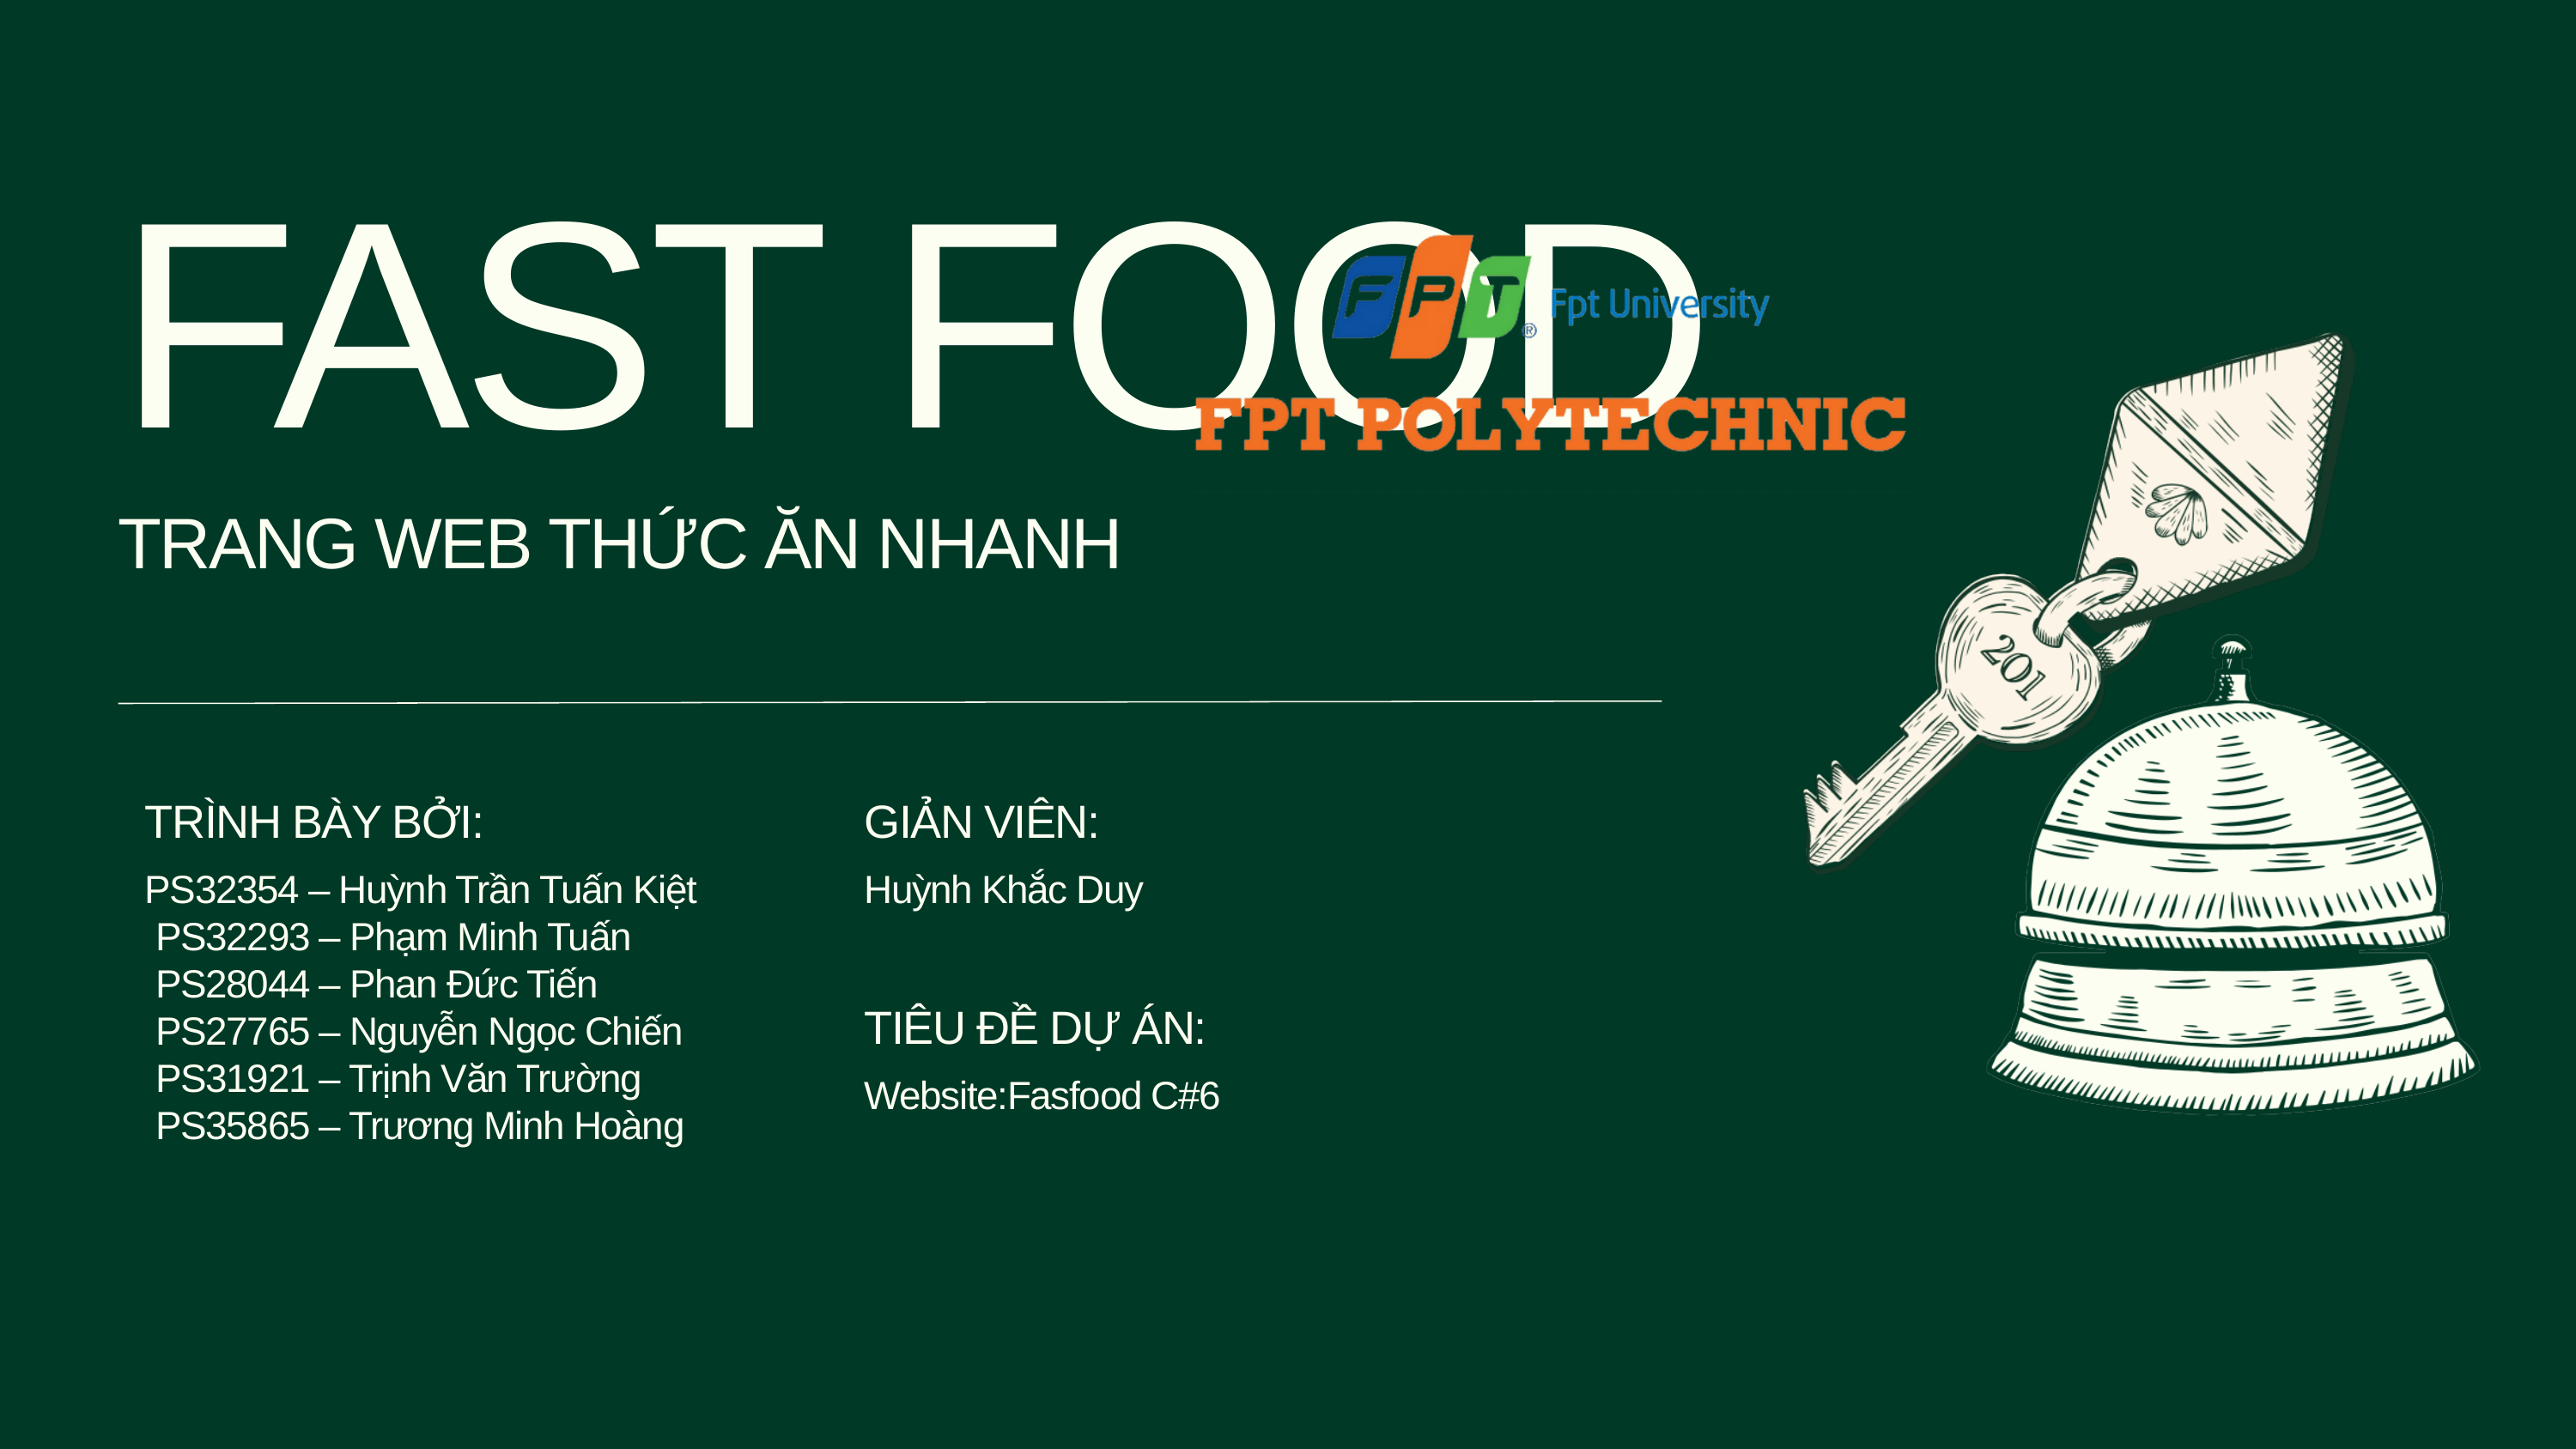

FAST FOOD
TRANG WEB THỨC ĂN NHANH

TRÌNH BÀY BỞI:
PS32354 – Huỳnh Trần Tuấn Kiệt
 PS32293 – Phạm Minh Tuấn
 PS28044 – Phan Đức Tiến
 PS27765 – Nguyễn Ngọc Chiến
 PS31921 – Trịnh Văn Trường
 PS35865 – Trương Minh Hoàng

GIẢN VIÊN:
Huỳnh Khắc Duy
TIÊU ĐỀ DỰ ÁN:
Website:Fasfood C#6